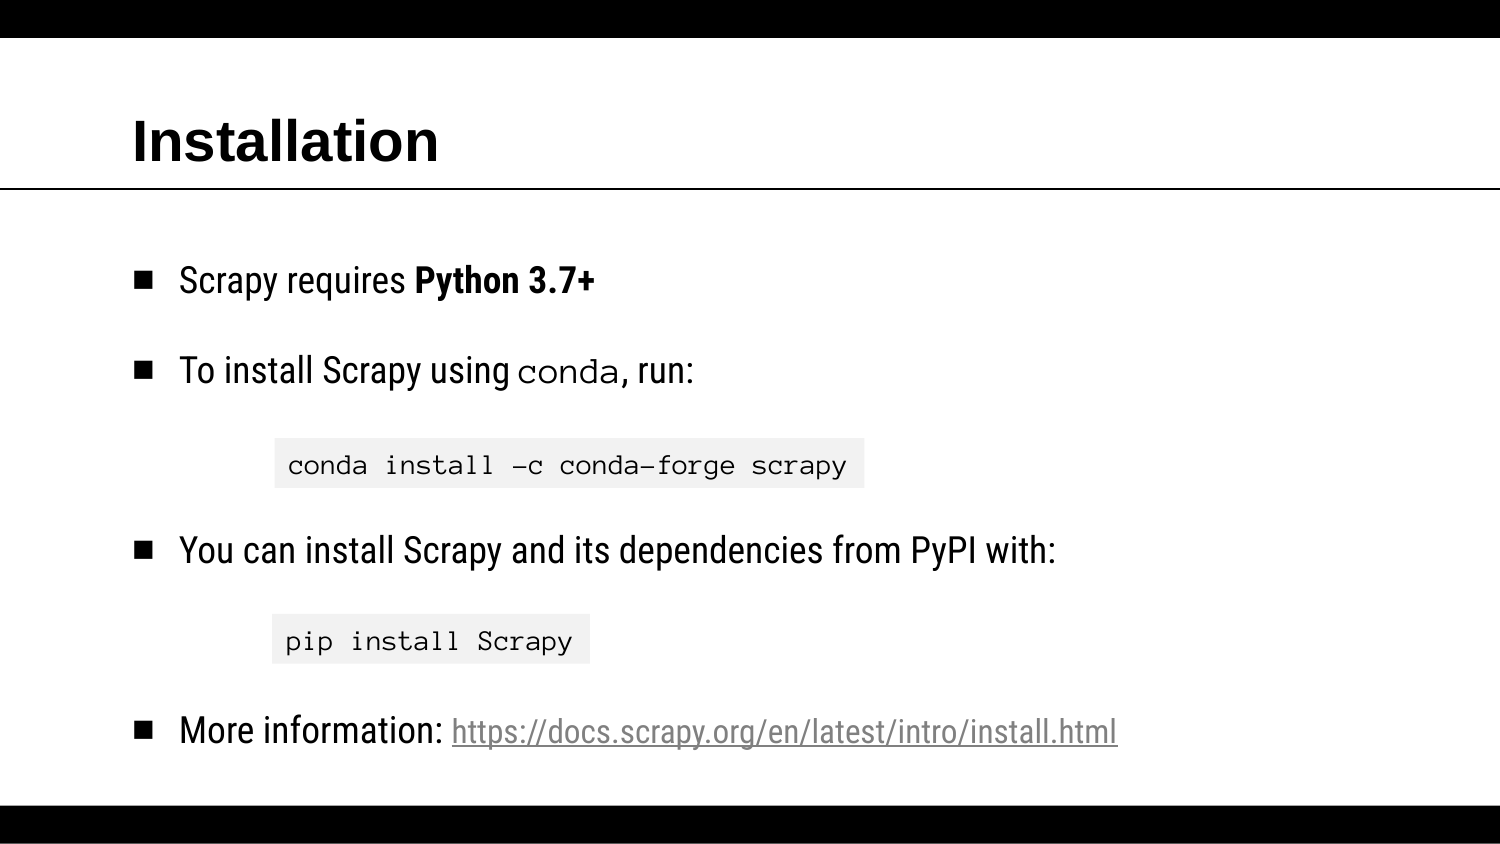

# Installation
Scrapy requires Python 3.7+

To install Scrapy using conda, run:

You can install Scrapy and its dependencies from PyPI with:

More information: https://docs.scrapy.org/en/latest/intro/install.html
conda install -c conda-forge scrapy
pip install Scrapy